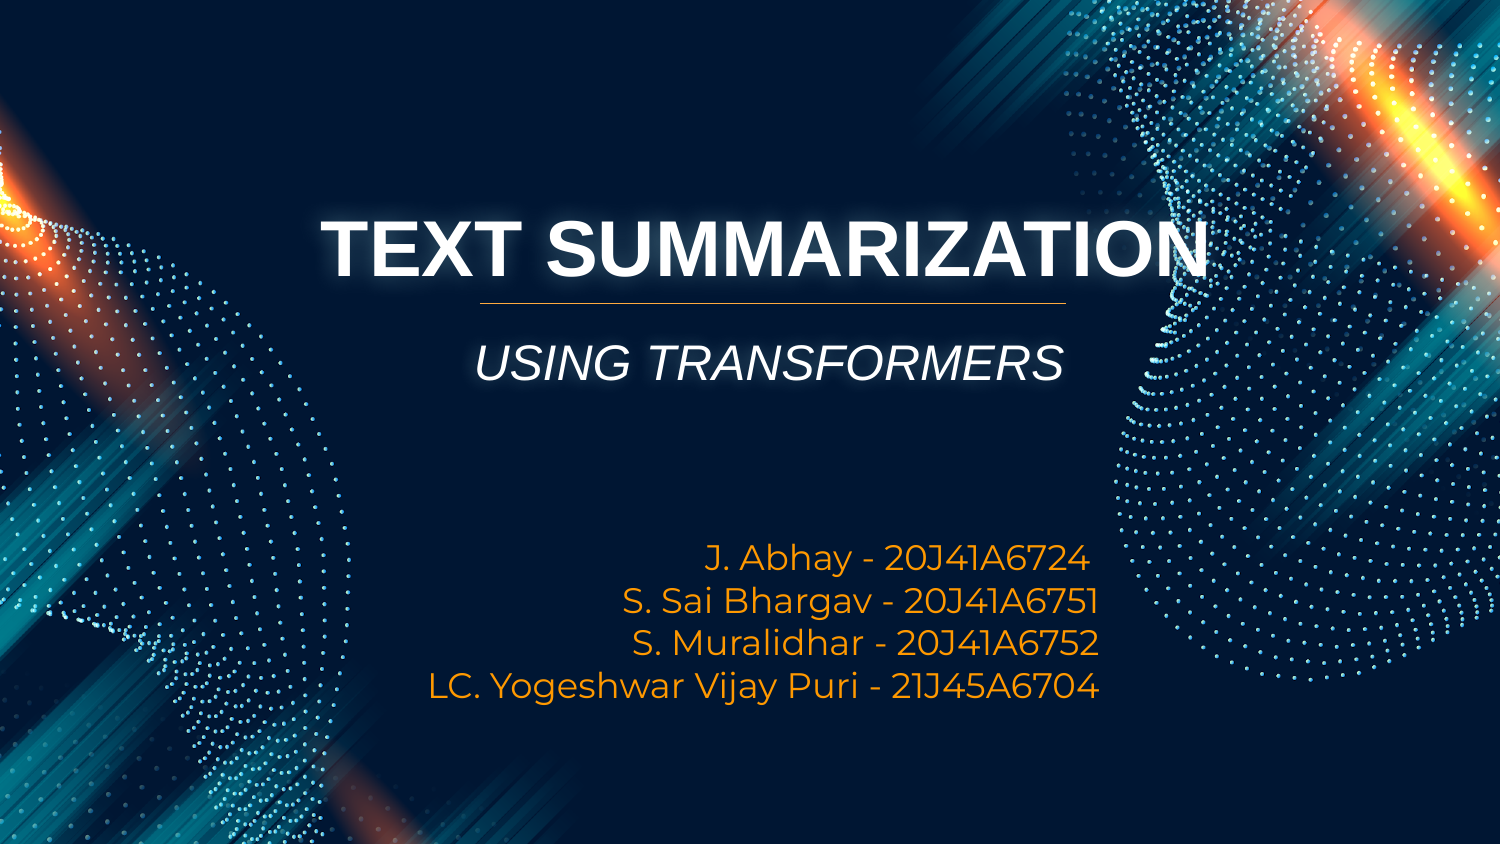

# TEXT SUMMARIZATION
USING TRANSFORMERS
J. Abhay - 20J41A6724
S. Sai Bhargav - 20J41A6751
S. Muralidhar - 20J41A6752
LC. Yogeshwar Vijay Puri - 21J45A6704